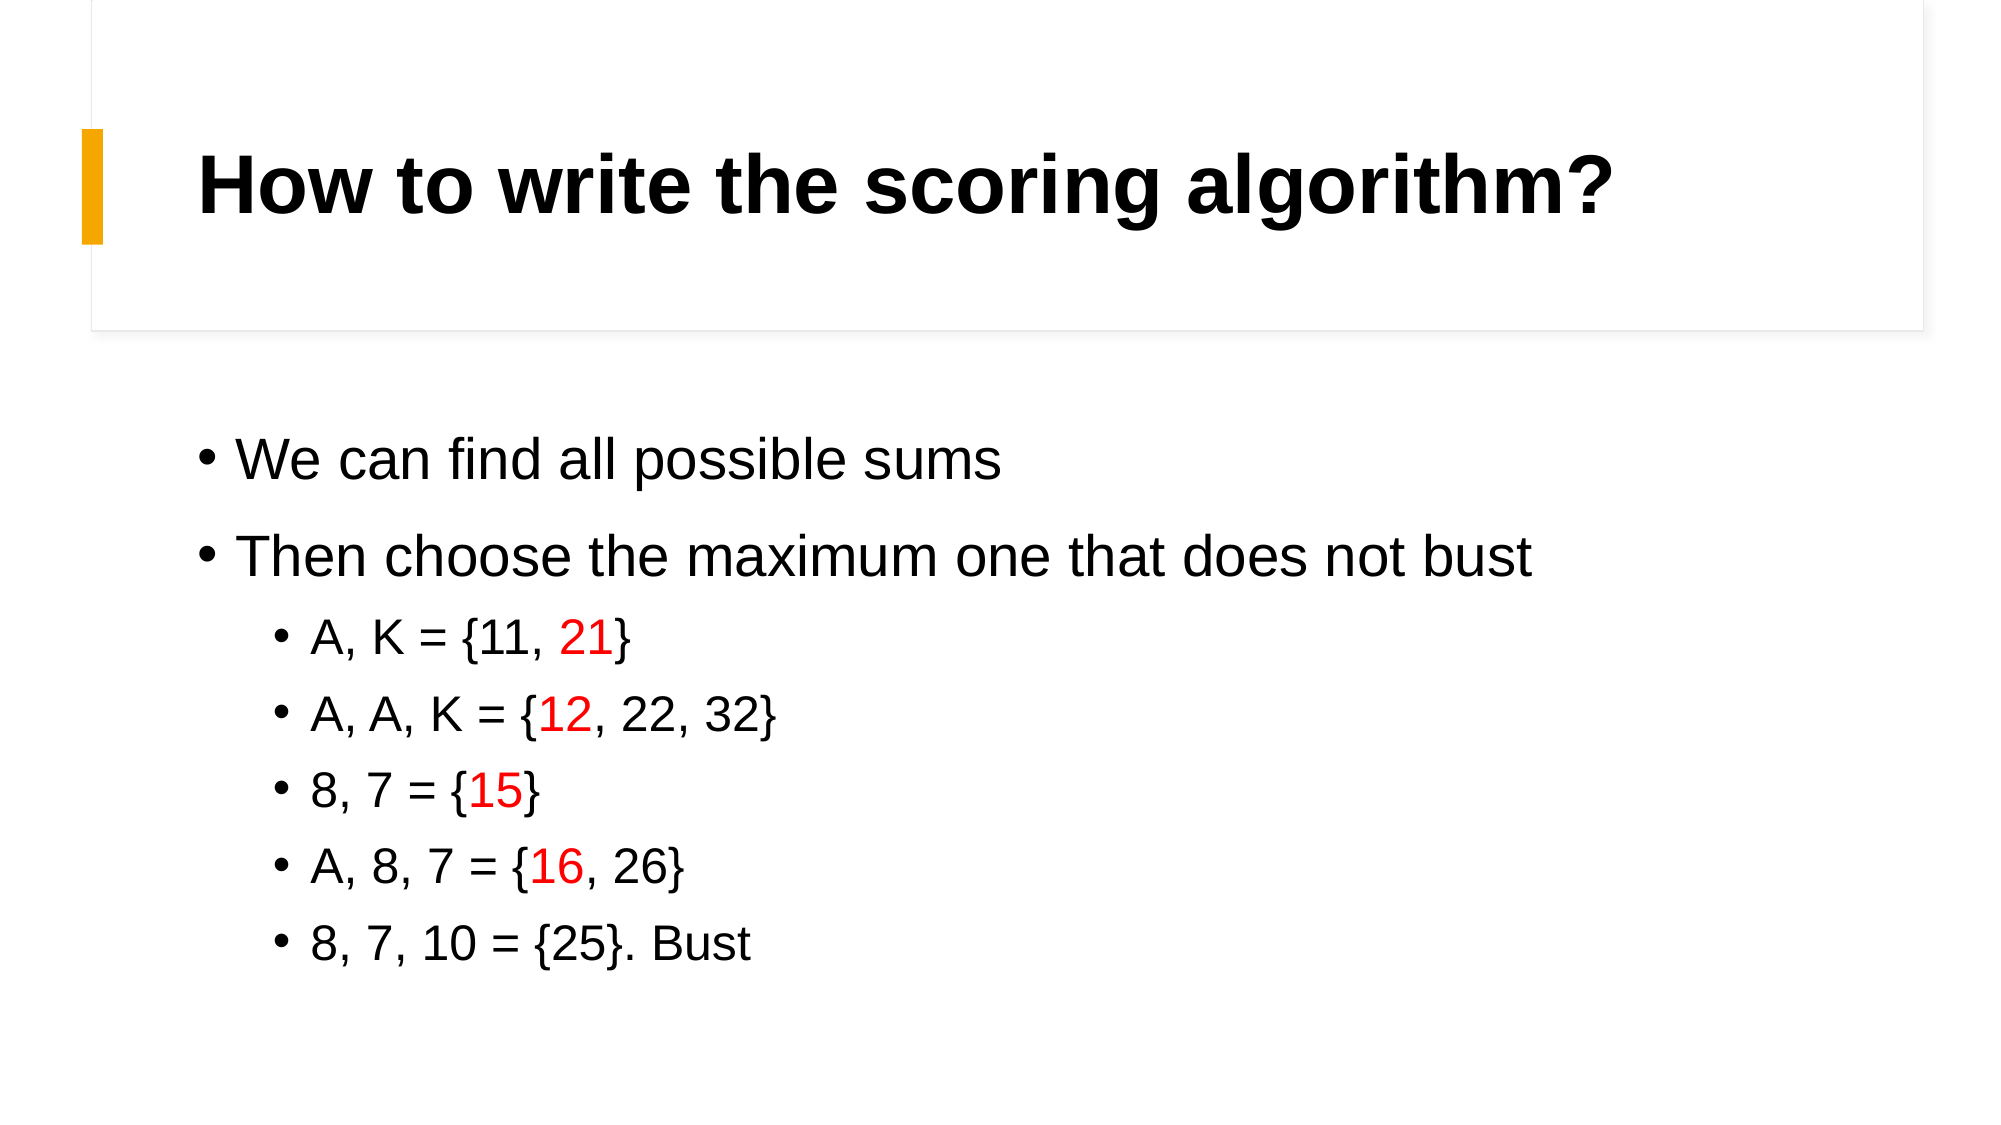

# How to write the scoring algorithm?
We can find all possible sums
Then choose the maximum one that does not bust
A, K = {11, 21}
A, A, K = {12, 22, 32}
8, 7 = {15}
A, 8, 7 = {16, 26}
8, 7, 10 = {25}. Bust